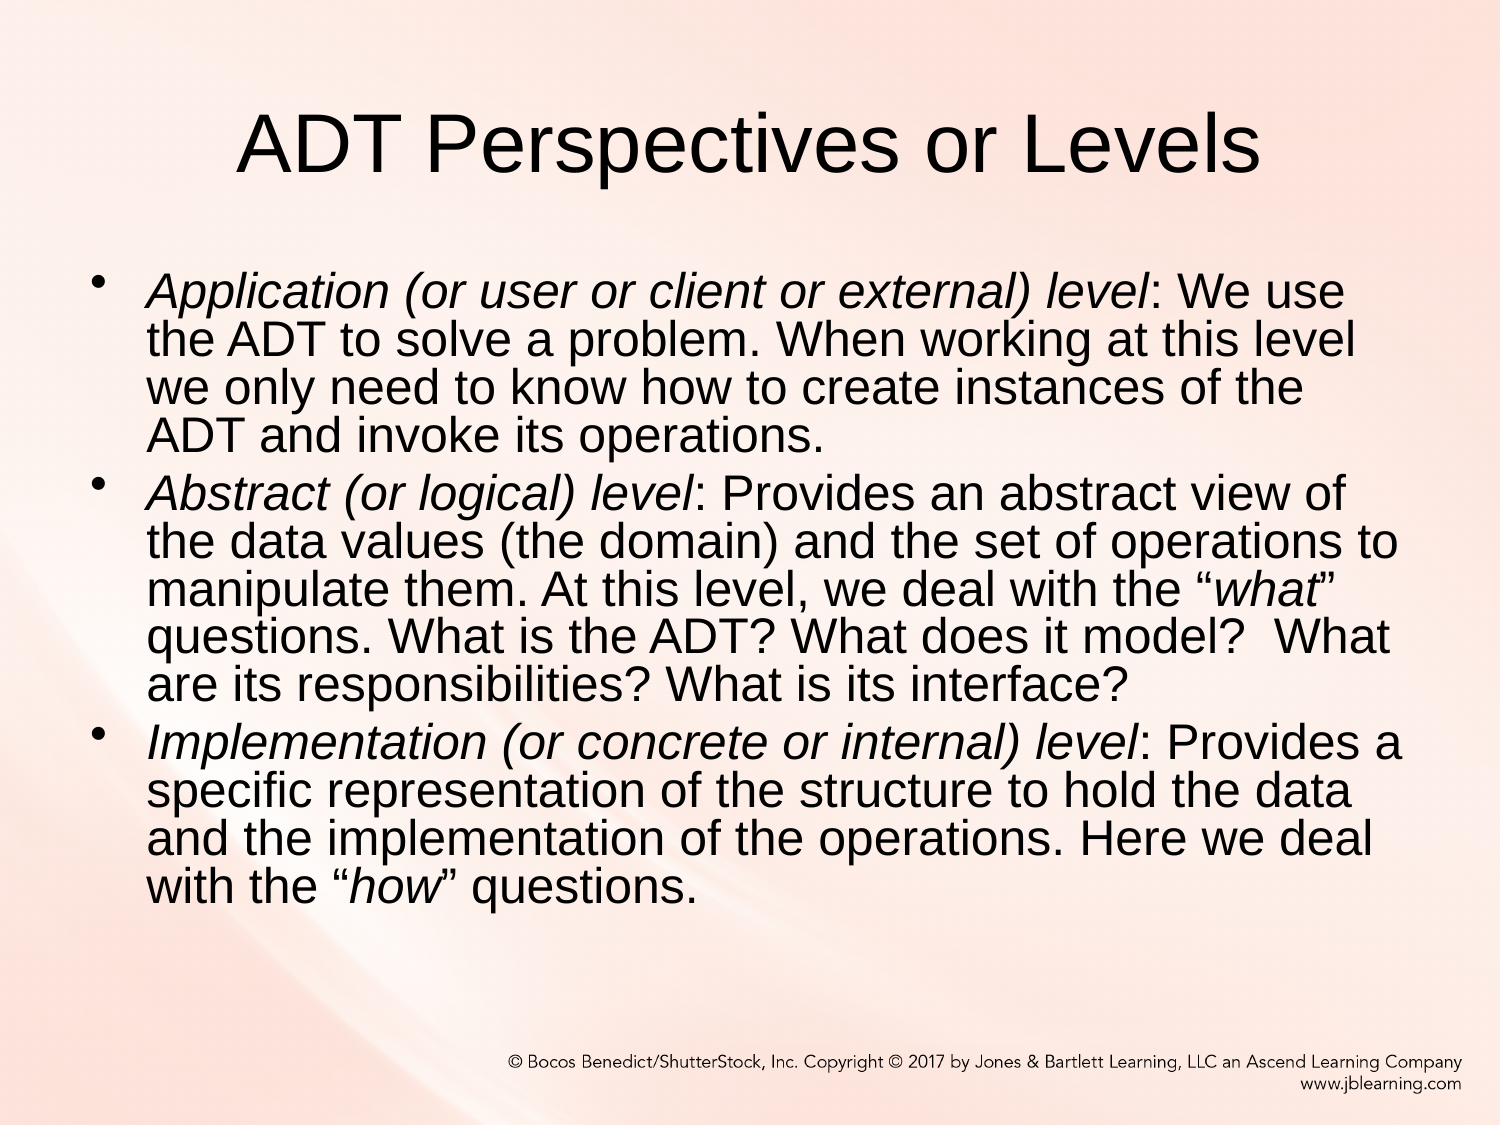

# ADT Perspectives or Levels
Application (or user or client or external) level: We use the ADT to solve a problem. When working at this level we only need to know how to create instances of the ADT and invoke its operations.
Abstract (or logical) level: Provides an abstract view of the data values (the domain) and the set of operations to manipulate them. At this level, we deal with the “what” questions. What is the ADT? What does it model?  What are its responsibilities? What is its interface?
Implementation (or concrete or internal) level: Provides a specific representation of the structure to hold the data and the implementation of the operations. Here we deal with the “how” questions.